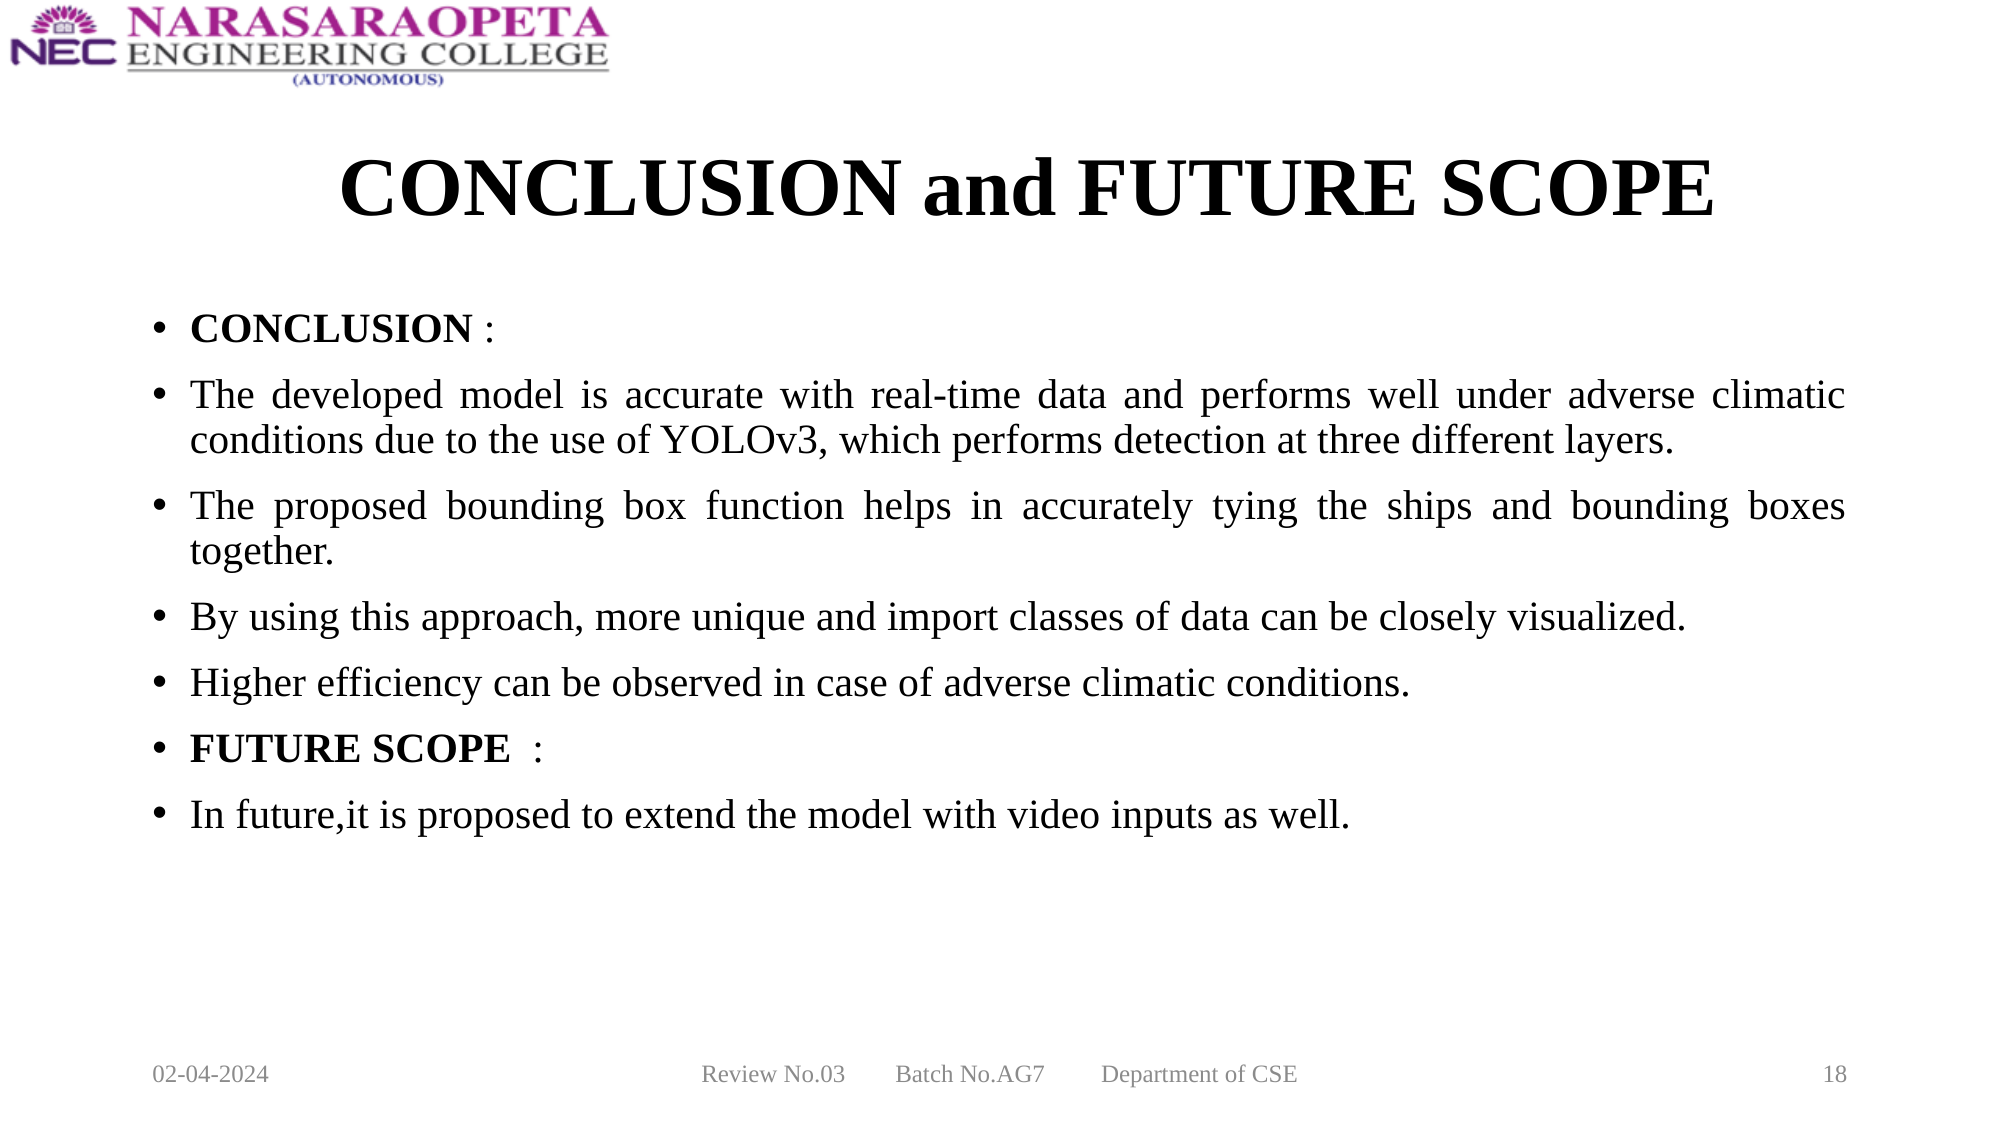

# CONCLUSION and FUTURE SCOPE
CONCLUSION :
The developed model is accurate with real-time data and performs well under adverse climatic conditions due to the use of YOLOv3, which performs detection at three different layers.
The proposed bounding box function helps in accurately tying the ships and bounding boxes together.
By using this approach, more unique and import classes of data can be closely visualized.
Higher efficiency can be observed in case of adverse climatic conditions.
FUTURE SCOPE  :
In future,it is proposed to extend the model with video inputs as well.
02-04-2024
Review No.03        Batch No.AG7         Department of CSE
18